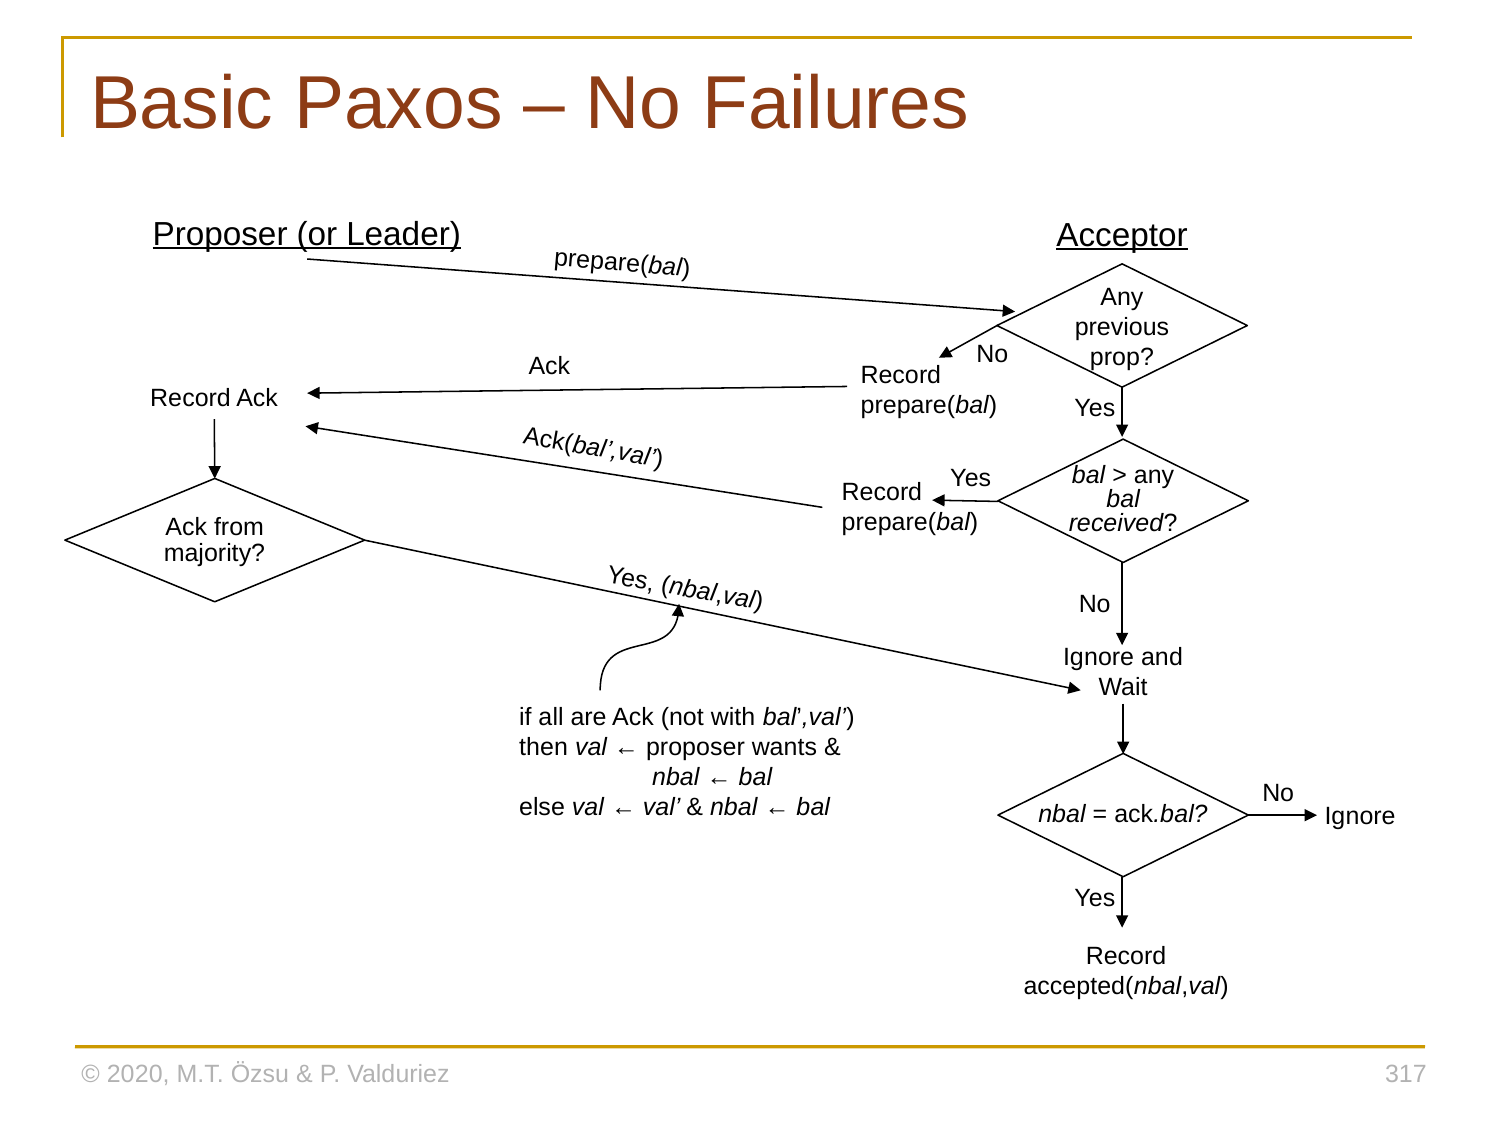

# Basic Paxos – No Failures
Proposer (or Leader)
Acceptor
prepare(bal)
Any previous prop?
No
Ack
Record
prepare(bal)
Record Ack
Yes
Ack(bal’,val’)
bal > any bal received?
Yes
Record
prepare(bal)
Ack from majority?
Yes, (nbal,val)
No
Ignore and
Wait
if all are Ack (not with bal’,val’)
then val ← proposer wants &
                   nbal ← bal
else val ← val’ & nbal ← bal
nbal = ack.bal?
No
Ignore
Yes
Record
accepted(nbal,val)
© 2020, M.T. Özsu & P. Valduriez
317